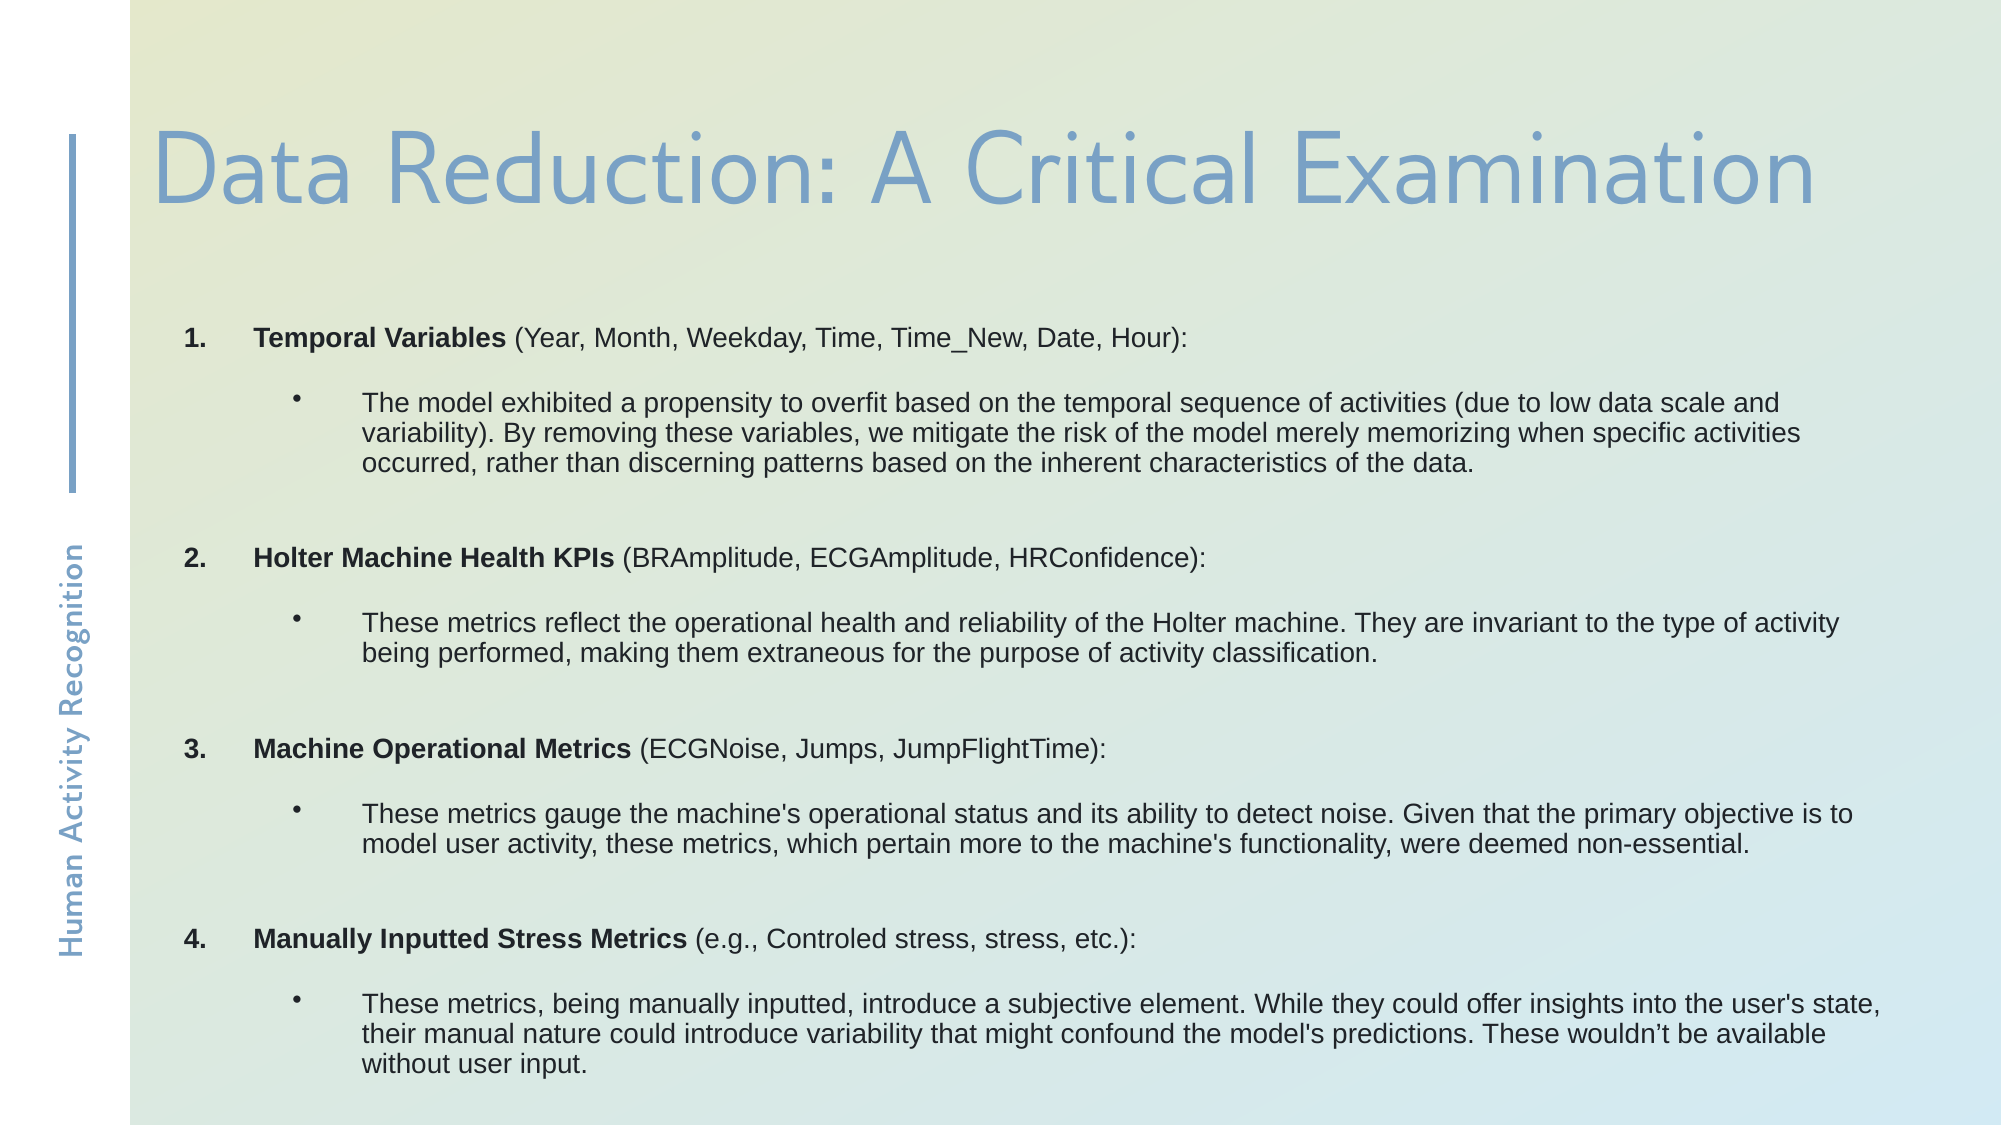

# Data Reduction: A Critical Examination
Temporal Variables (Year, Month, Weekday, Time, Time_New, Date, Hour):
The model exhibited a propensity to overfit based on the temporal sequence of activities (due to low data scale and variability). By removing these variables, we mitigate the risk of the model merely memorizing when specific activities occurred, rather than discerning patterns based on the inherent characteristics of the data.
Holter Machine Health KPIs (BRAmplitude, ECGAmplitude, HRConfidence):
These metrics reflect the operational health and reliability of the Holter machine. They are invariant to the type of activity being performed, making them extraneous for the purpose of activity classification.
Machine Operational Metrics (ECGNoise, Jumps, JumpFlightTime):
These metrics gauge the machine's operational status and its ability to detect noise. Given that the primary objective is to model user activity, these metrics, which pertain more to the machine's functionality, were deemed non-essential.
Manually Inputted Stress Metrics (e.g., Controled stress, stress, etc.):
These metrics, being manually inputted, introduce a subjective element. While they could offer insights into the user's state, their manual nature could introduce variability that might confound the model's predictions. These wouldn’t be available without user input.
Human Activity Recognition